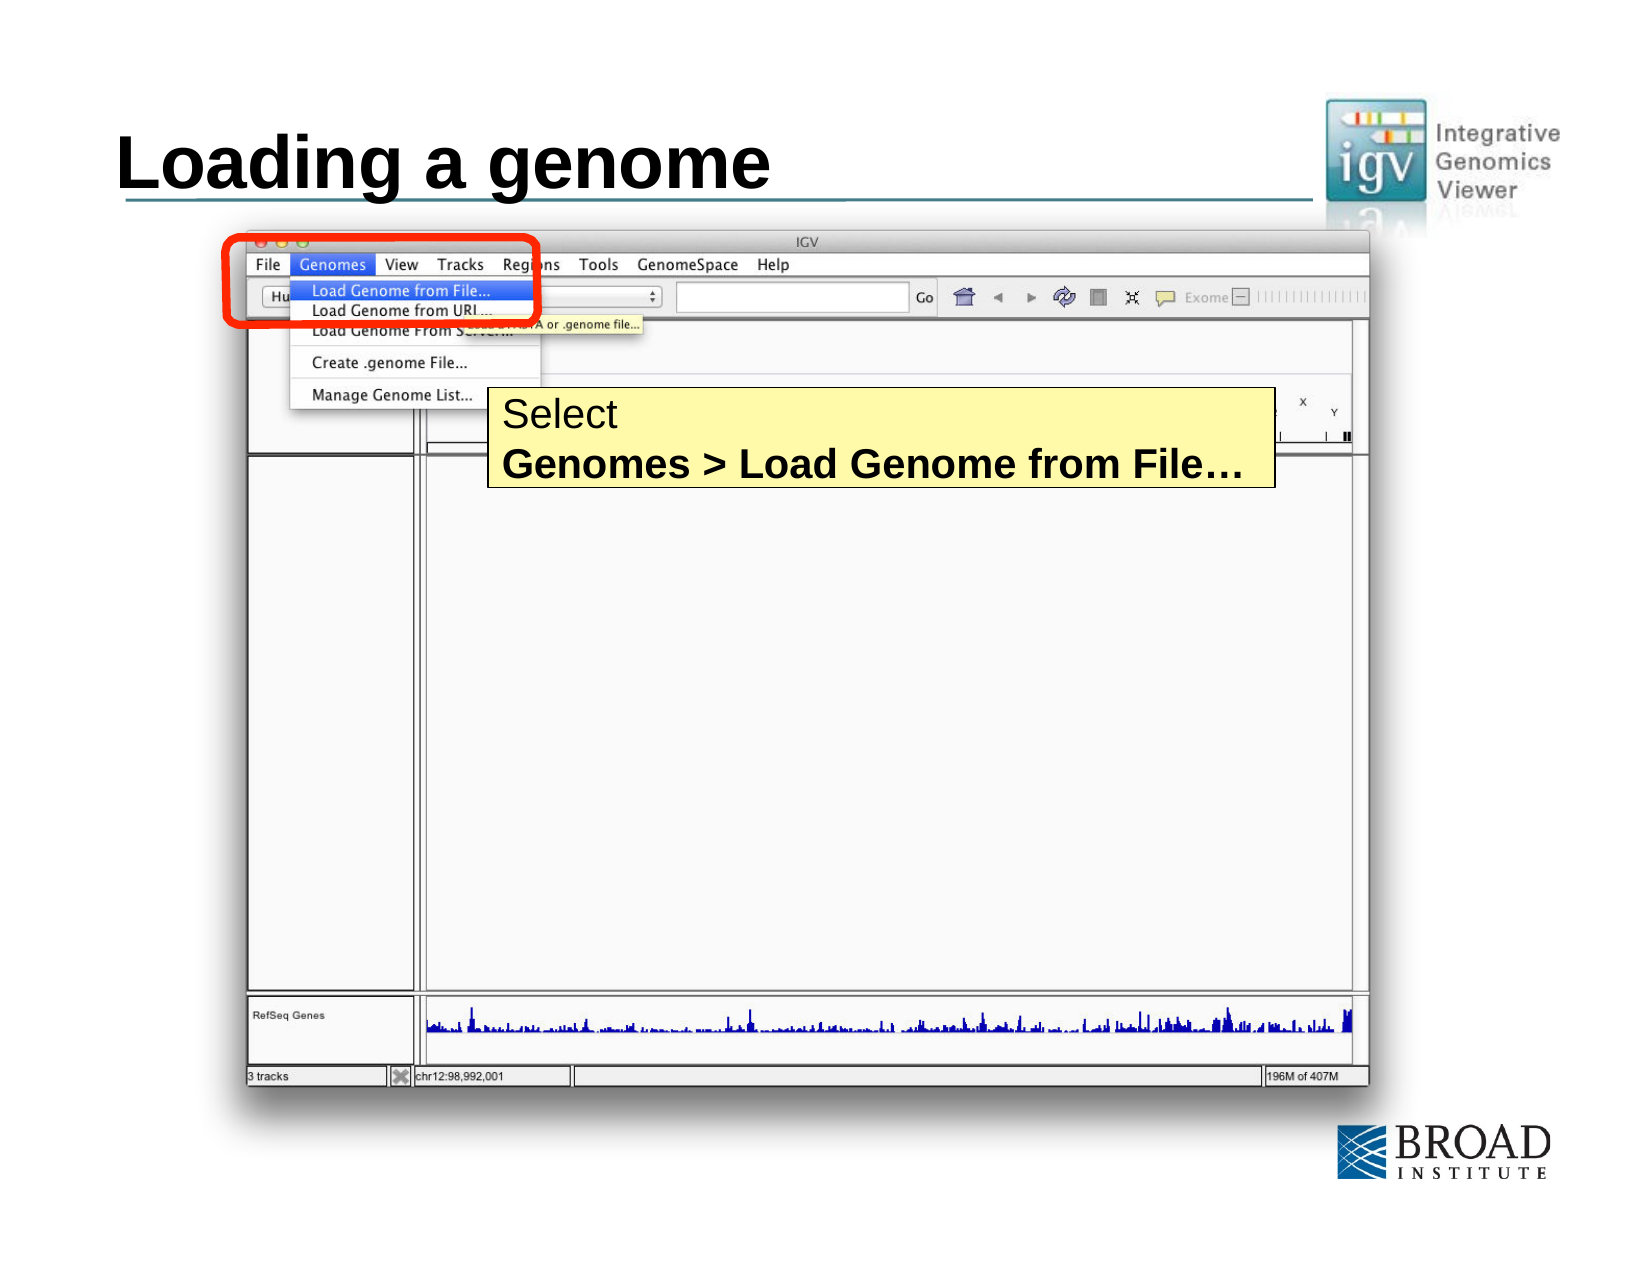

# Loading a genome

Select
Genomes > Load Genome from File…